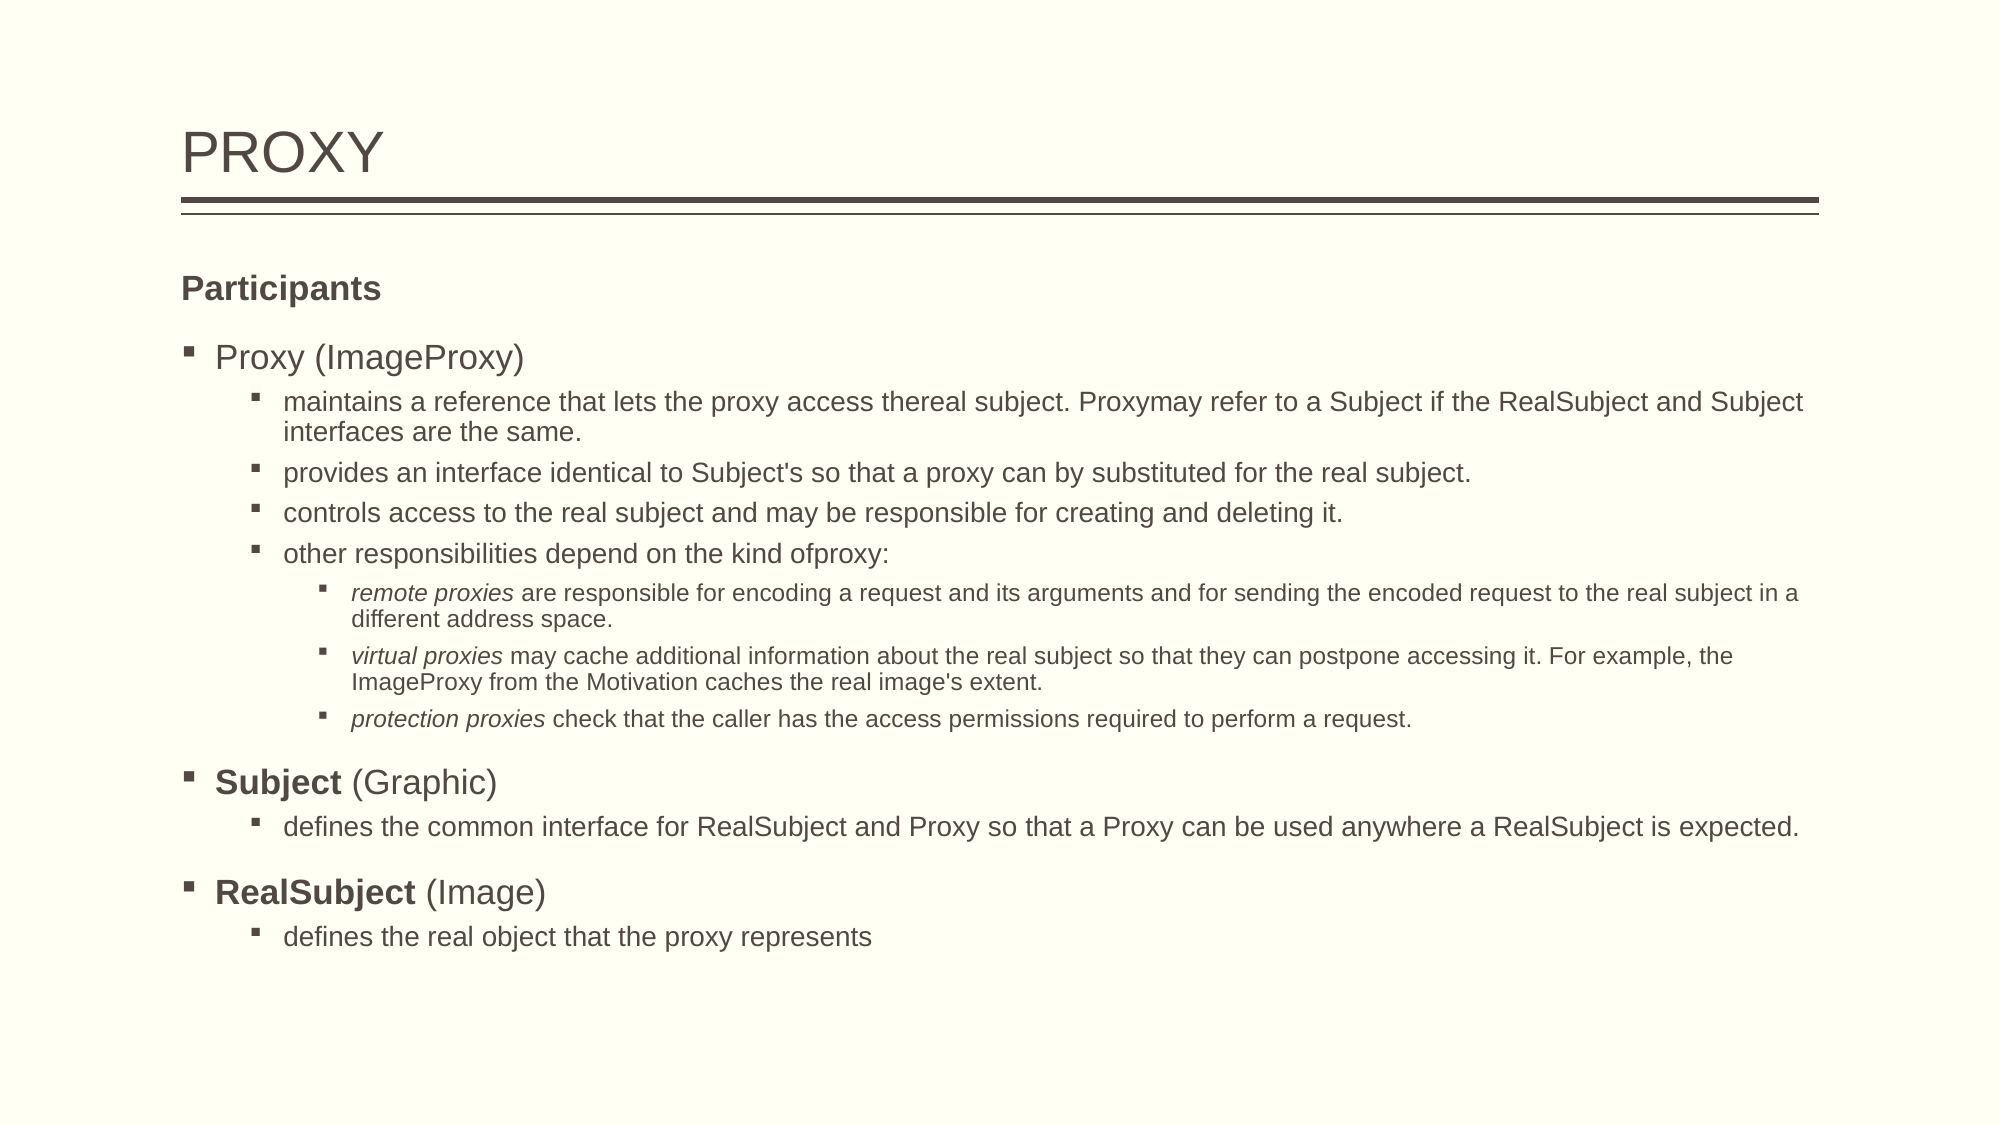

# PROXY
Participants
Proxy (ImageProxy)
maintains a reference that lets the proxy access thereal subject. Proxymay refer to a Subject if the RealSubject and Subject interfaces are the same.
provides an interface identical to Subject's so that a proxy can by substituted for the real subject.
controls access to the real subject and may be responsible for creating and deleting it.
other responsibilities depend on the kind ofproxy:
remote proxies are responsible for encoding a request and its arguments and for sending the encoded request to the real subject in a different address space.
virtual proxies may cache additional information about the real subject so that they can postpone accessing it. For example, the ImageProxy from the Motivation caches the real image's extent.
protection proxies check that the caller has the access permissions required to perform a request.
Subject (Graphic)
defines the common interface for RealSubject and Proxy so that a Proxy can be used anywhere a RealSubject is expected.
RealSubject (Image)
defines the real object that the proxy represents